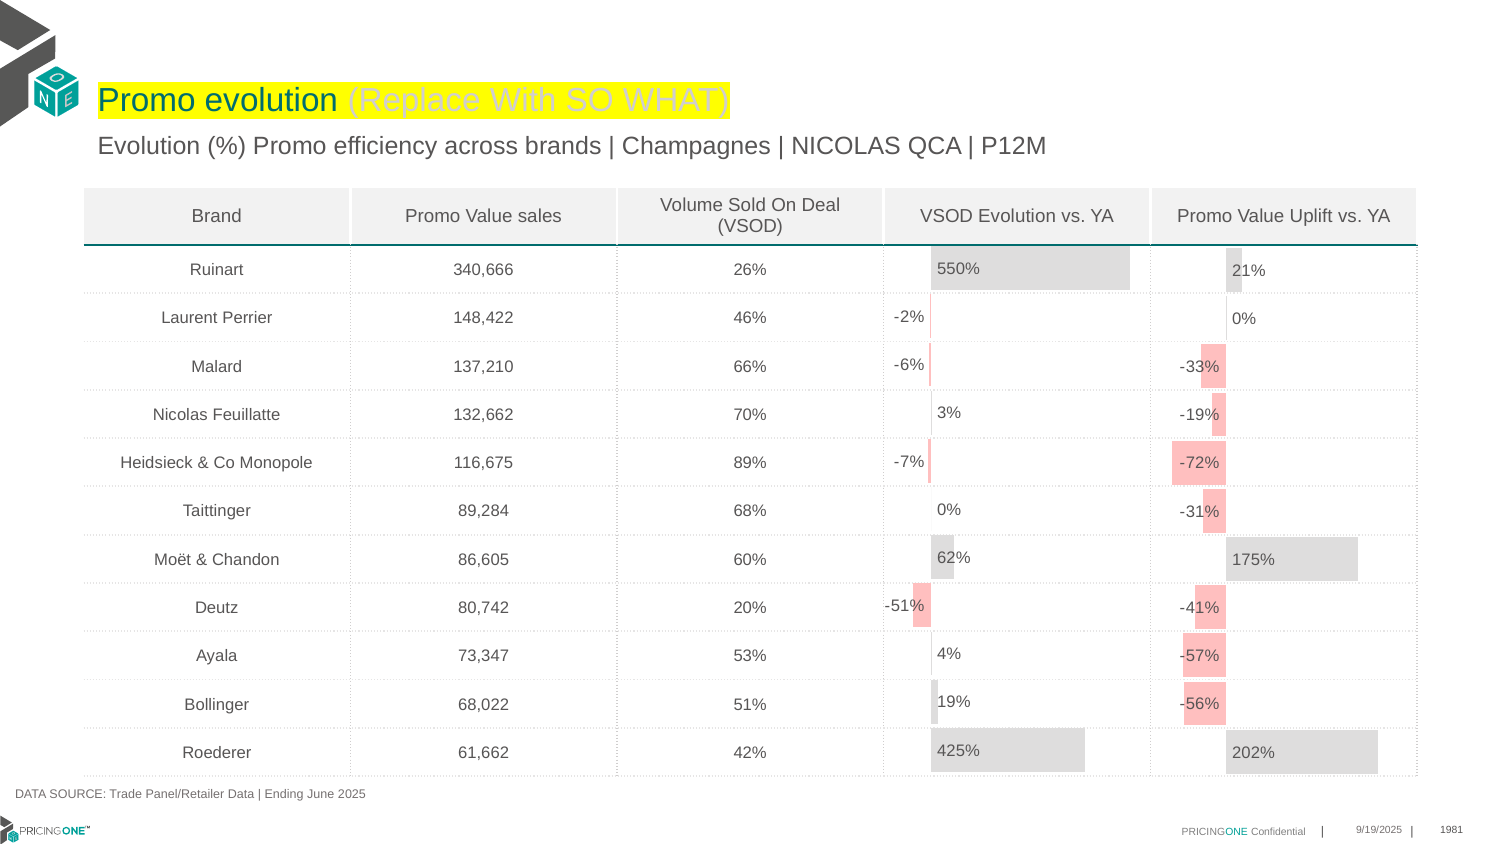

# Promo evolution (Replace With SO WHAT)
Evolution (%) Promo efficiency across brands | Champagnes | NICOLAS QCA | P12M
| Brand | Promo Value sales | Volume Sold On Deal (VSOD) | VSOD Evolution vs. YA | Promo Value Uplift vs. YA |
| --- | --- | --- | --- | --- |
| Ruinart | 340,666 | 26% |  |  |
| Laurent Perrier | 148,422 | 46% |  |  |
| Malard | 137,210 | 66% |  |  |
| Nicolas Feuillatte | 132,662 | 70% |  |  |
| Heidsieck & Co Monopole | 116,675 | 89% |  |  |
| Taittinger | 89,284 | 68% |  |  |
| Moët & Chandon | 86,605 | 60% |  |  |
| Deutz | 80,742 | 20% |  |  |
| Ayala | 73,347 | 53% |  |  |
| Bollinger | 68,022 | 51% |  |  |
| Roederer | 61,662 | 42% |  |  |

### Chart

| Category | VSOD Evaluation vs YA |
|---|---|
| Ruinart | 5.5 |
| Laurent Perrier | -0.02100000000000002 |
| Malard | -0.05700000000000005 |
| Nicolas Feuillatte | 0.028999999999999915 |
| Heidsieck & Co Monopole | -0.07299999999999995 |
| Taittinger | 0.0 |
| Moët & Chandon | 0.6220000000000001 |
| Deutz | -0.512 |
| Ayala | 0.038999999999999924 |
| Bollinger | 0.18599999999999994 |
| Roederer | 4.25 |

### Chart

| Category | Promo Value Uplift vs YA |
|---|---|
| Ruinart | 0.20707363495156406 |
| Laurent Perrier | 0.0038368504494603606 |
| Malard | -0.32970787942973034 |
| Nicolas Feuillatte | -0.18838250521752664 |
| Heidsieck & Co Monopole | -0.7160748851421076 |
| Taittinger | -0.3065072698550738 |
| Moët & Chandon | 1.745198968002133 |
| Deutz | -0.407208884340999 |
| Ayala | -0.5705496590240472 |
| Bollinger | -0.561642568199072 |
| Roederer | 2.015135234026674 |
DATA SOURCE: Trade Panel/Retailer Data | Ending June 2025

9/19/2025
1981